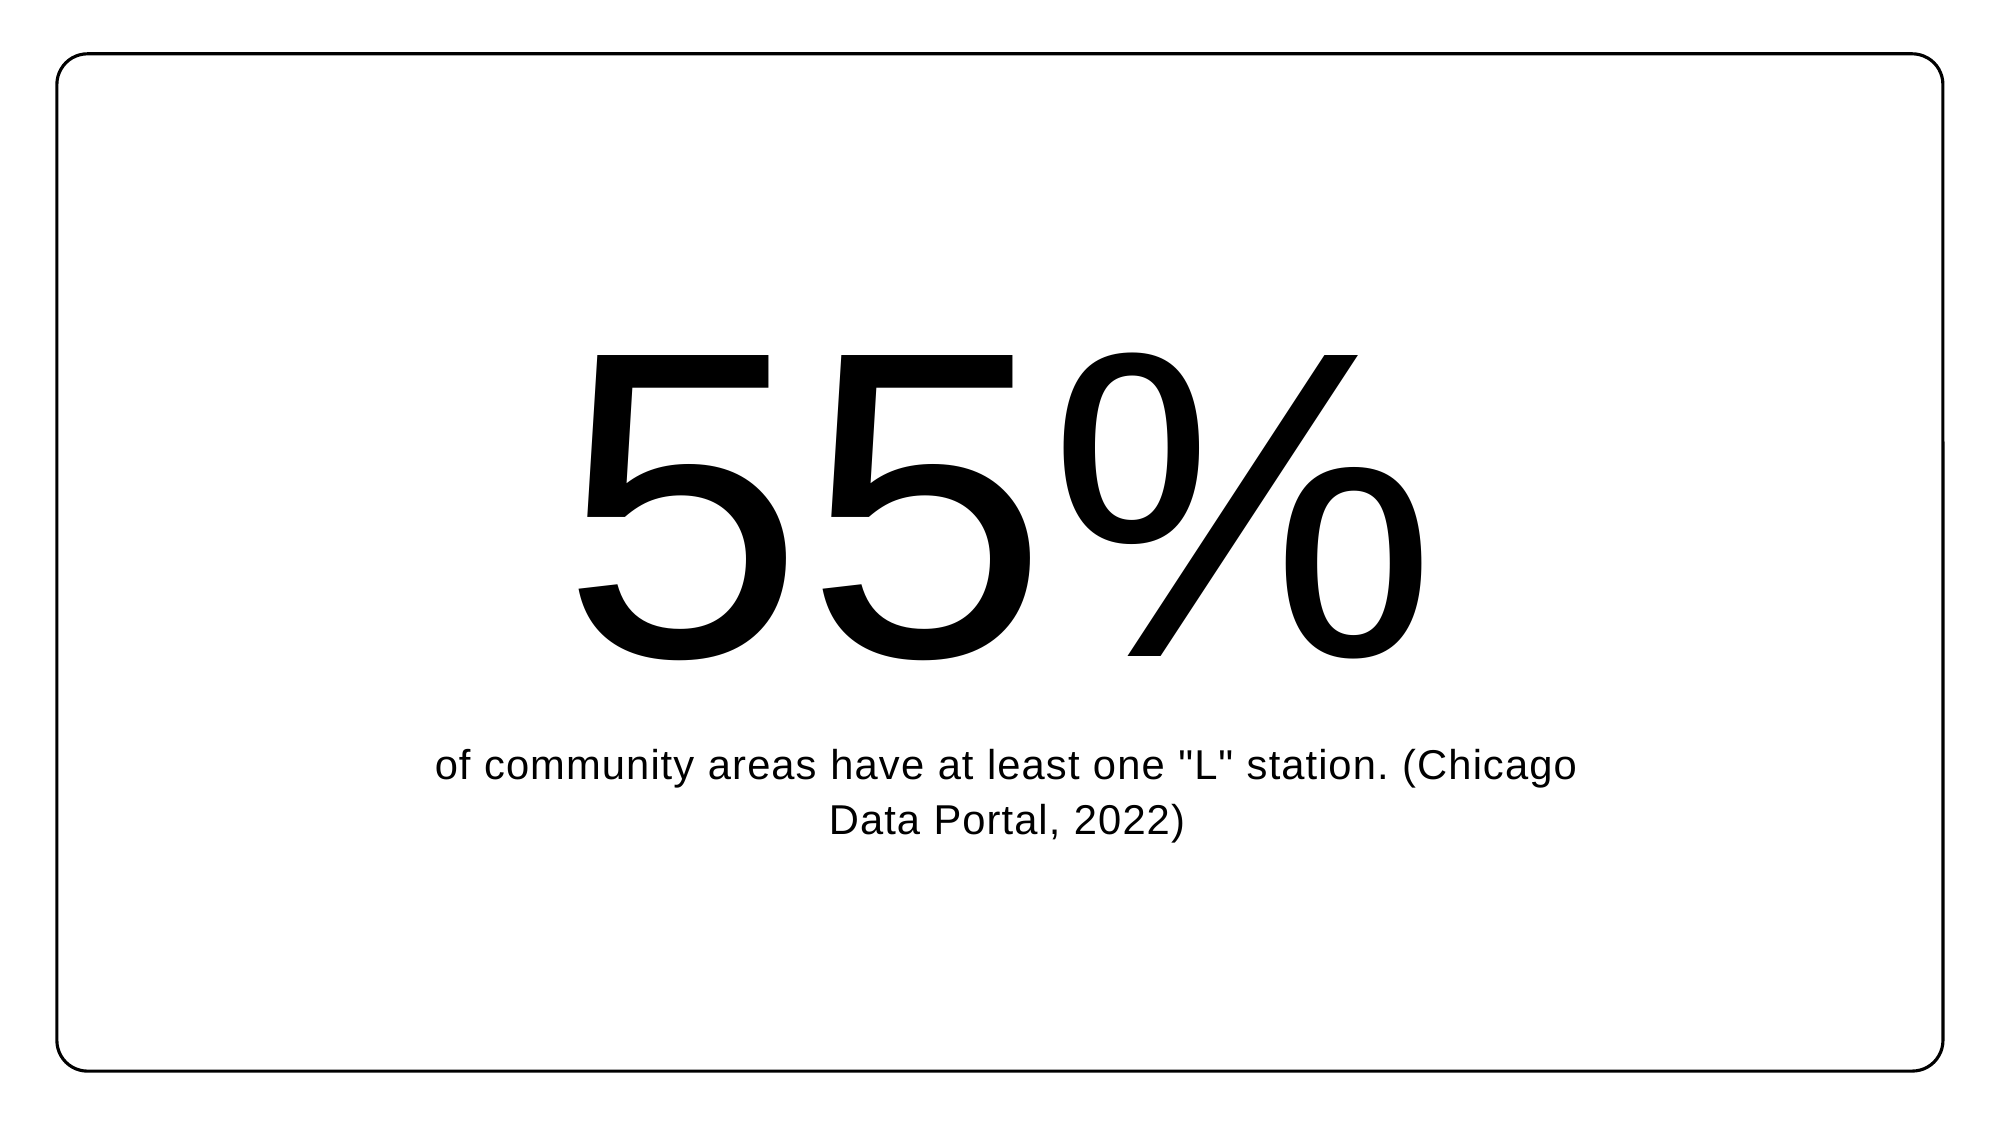

55%
# of community areas have at least one "L" station. (Chicago Data Portal, 2022)